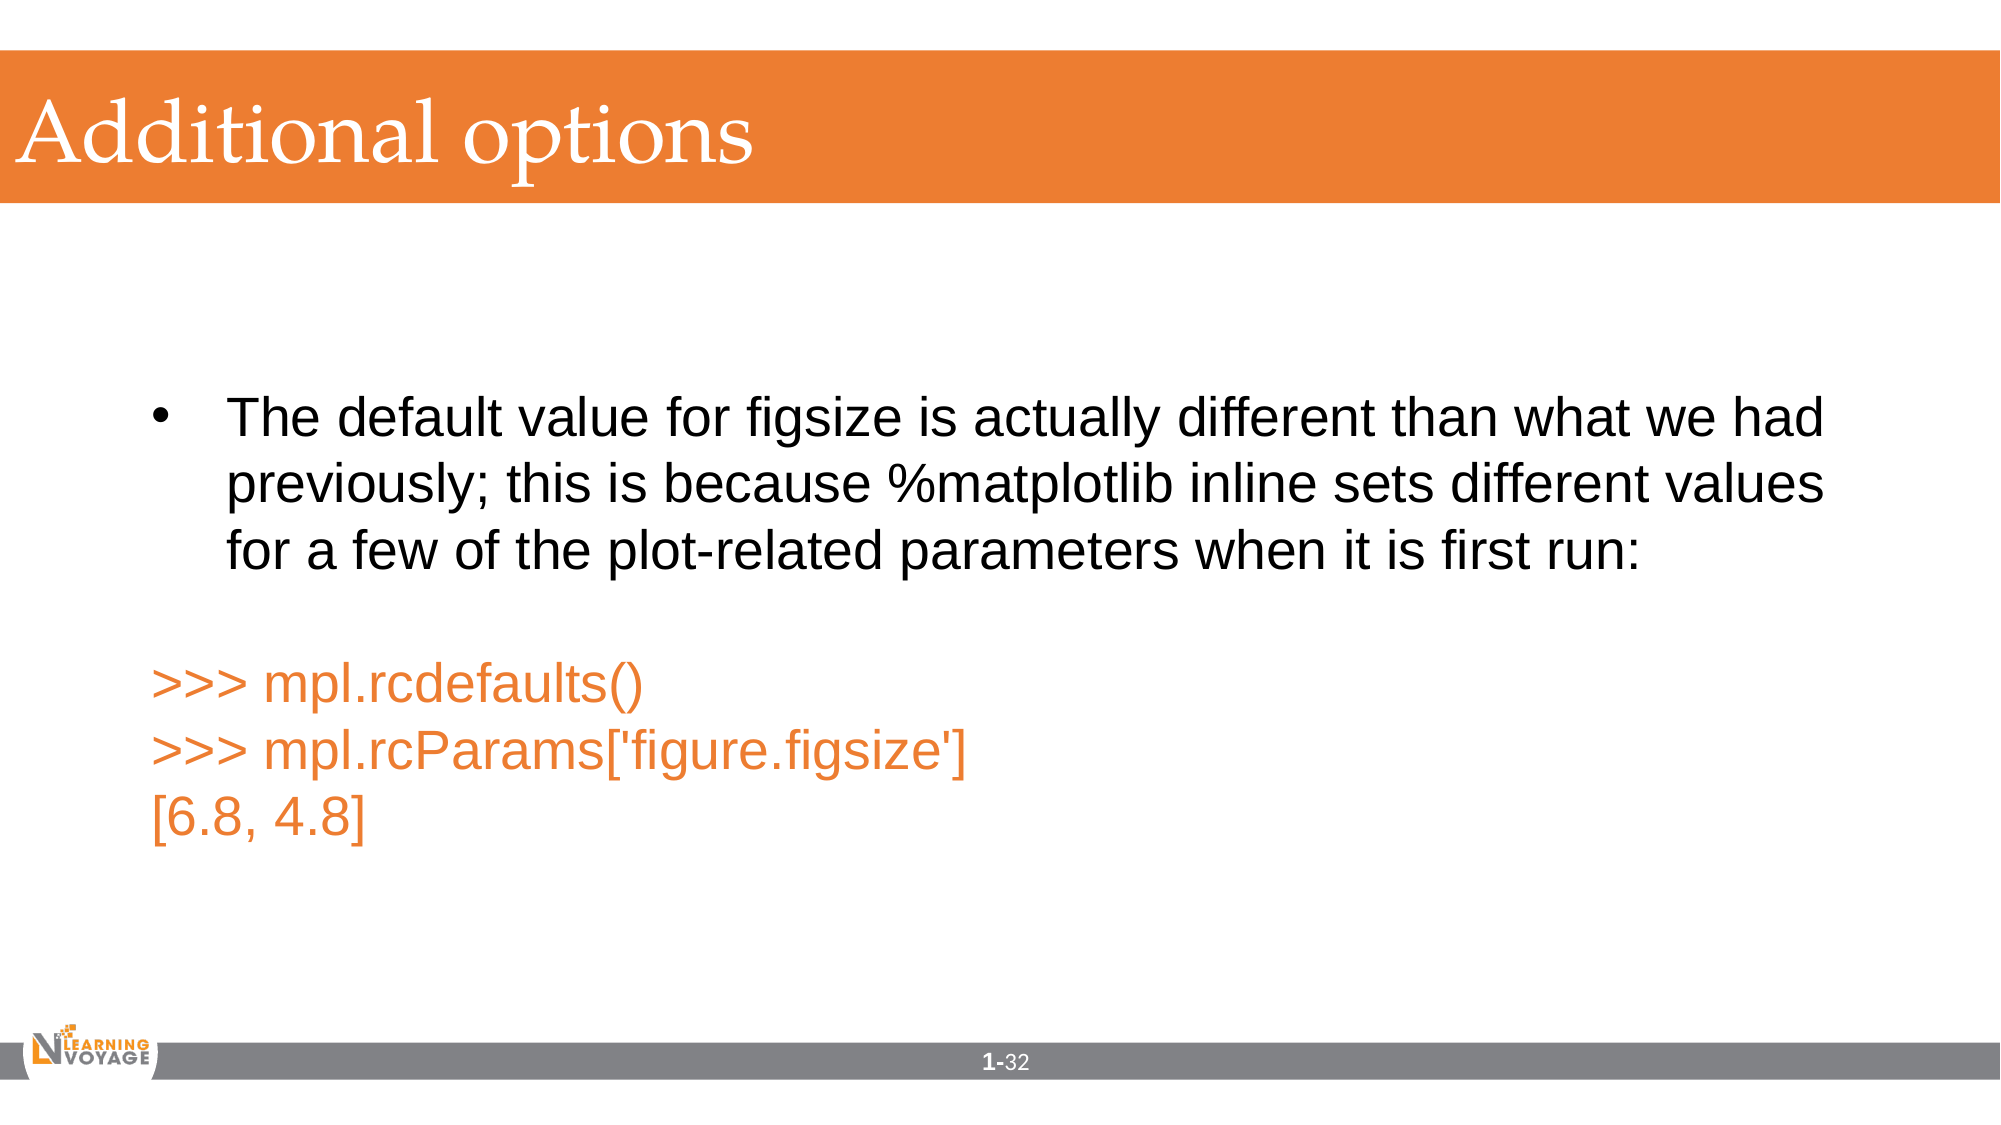

Additional options
The default value for figsize is actually different than what we had previously; this is because %matplotlib inline sets different values for a few of the plot-related parameters when it is first run:

>>> mpl.rcdefaults()
>>> mpl.rcParams['figure.figsize']
[6.8, 4.8]
1-32